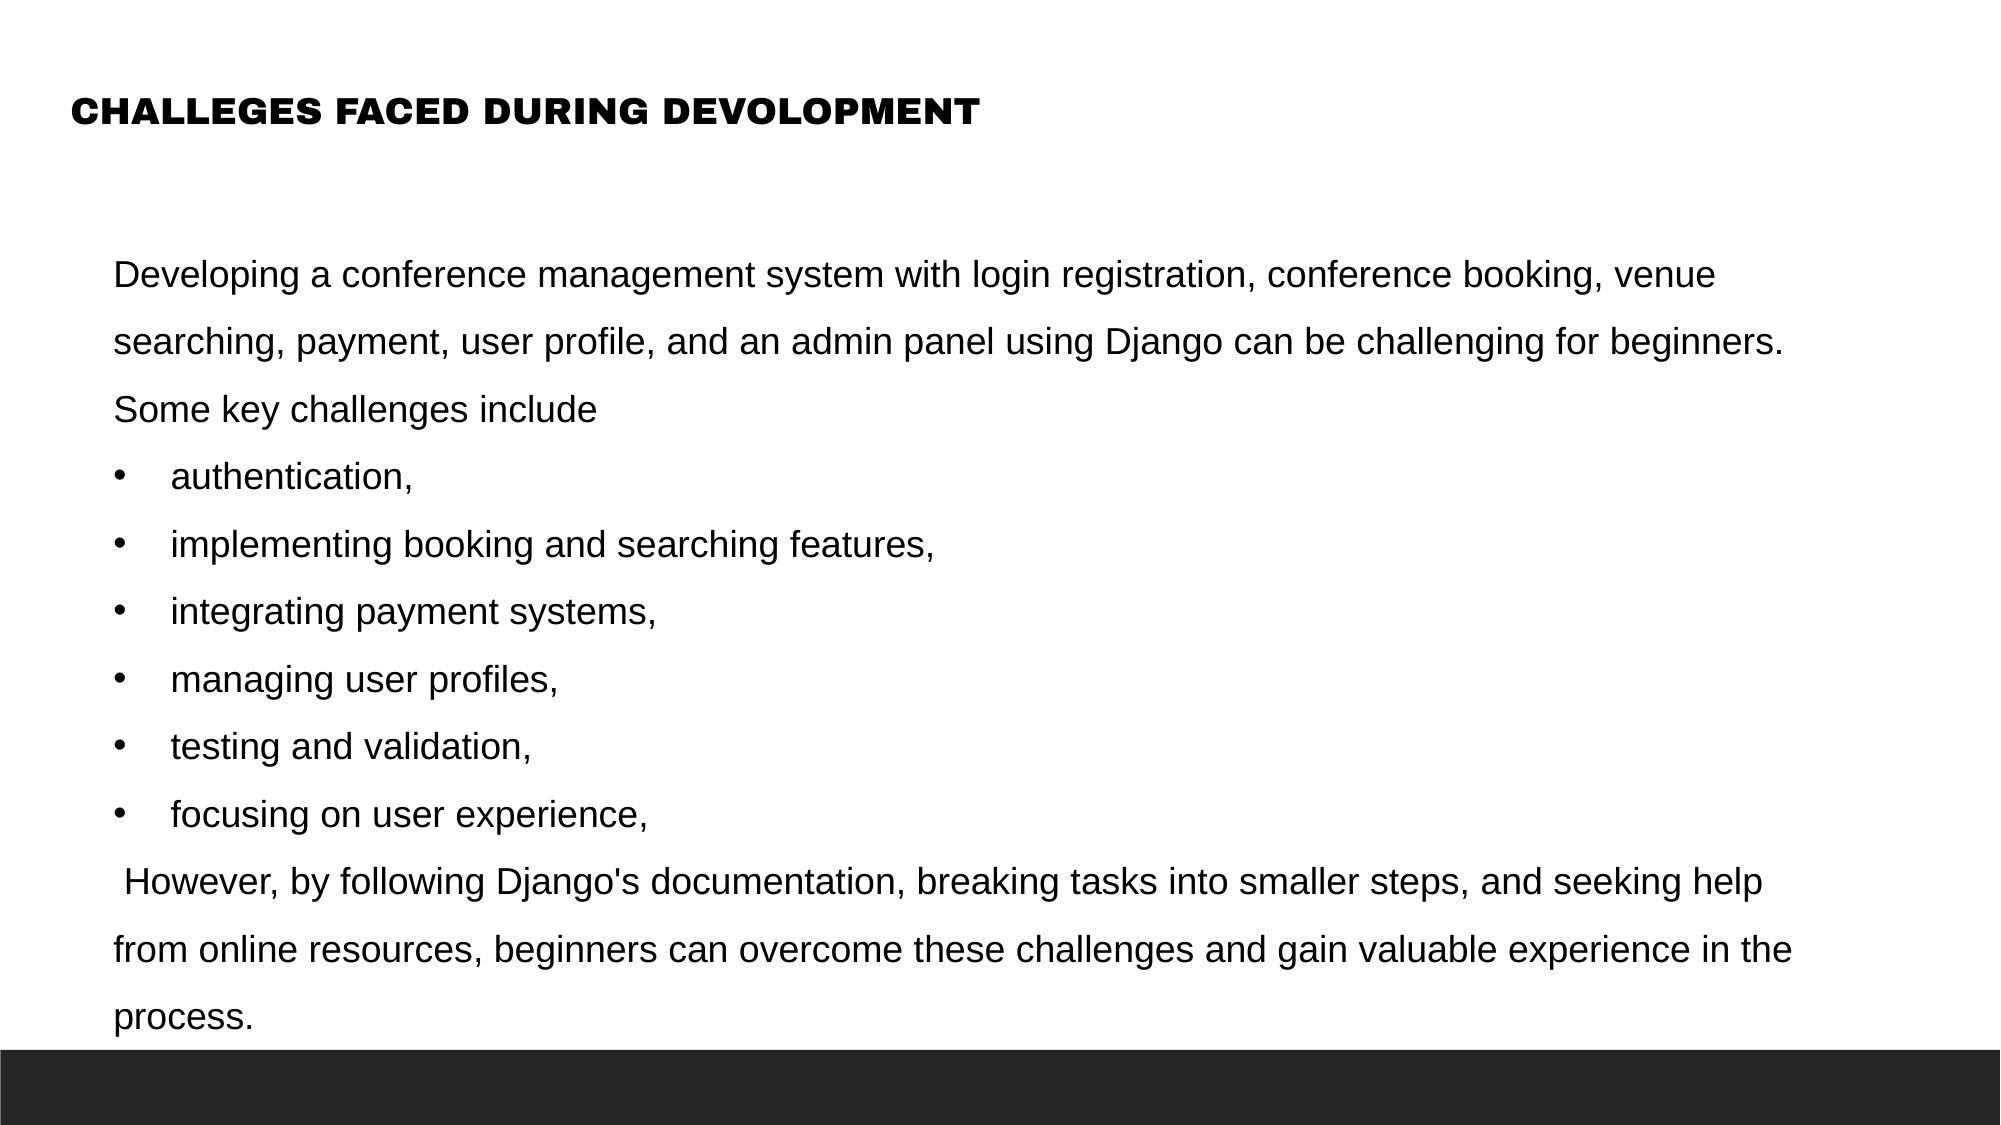

CHALLEGES FACED DURING DEVOLOPMENT
Developing a conference management system with login registration, conference booking, venue searching, payment, user profile, and an admin panel using Django can be challenging for beginners. Some key challenges include
 authentication,
 implementing booking and searching features,
 integrating payment systems,
 managing user profiles,
 testing and validation,
 focusing on user experience,
 However, by following Django's documentation, breaking tasks into smaller steps, and seeking help from online resources, beginners can overcome these challenges and gain valuable experience in the process.